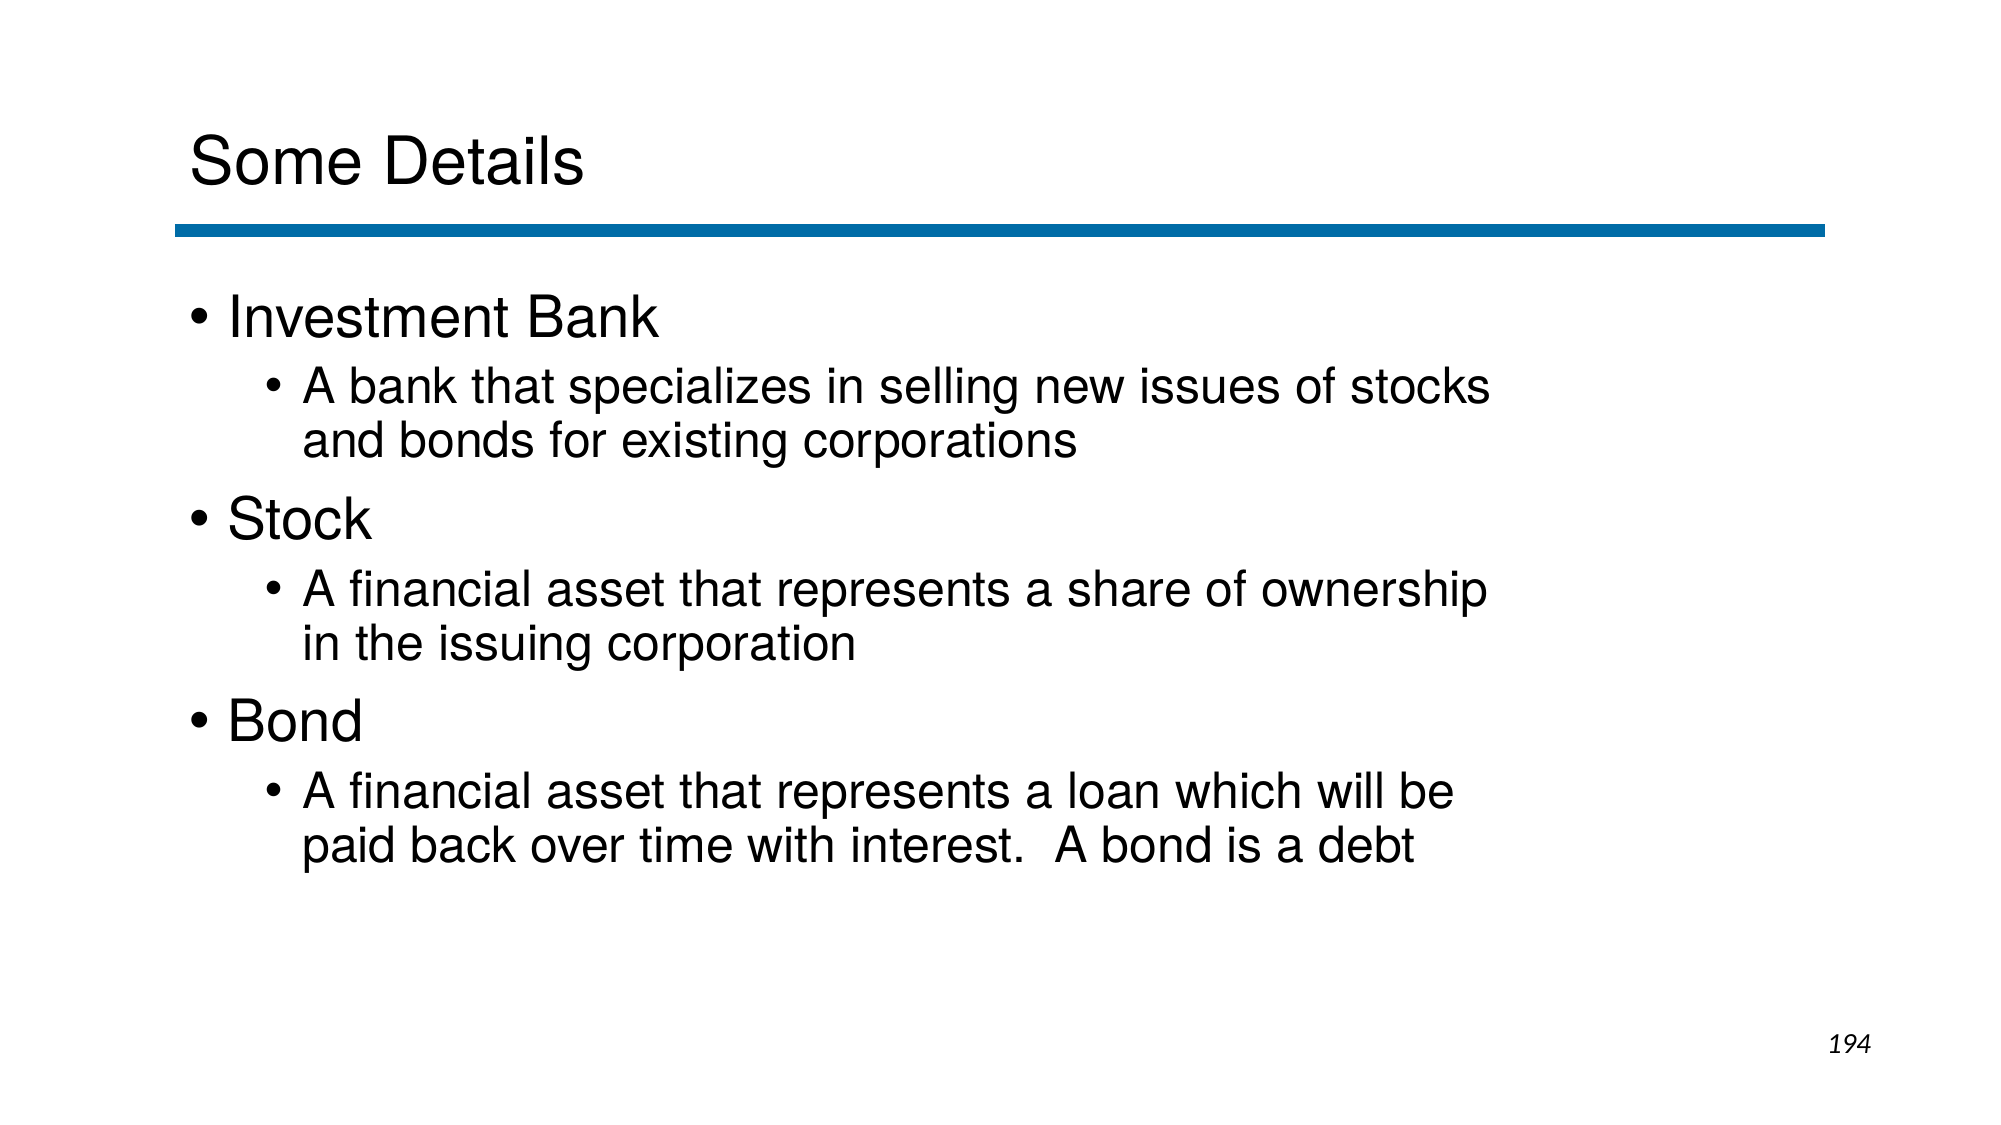

# Some Details
Investment Bank
A bank that specializes in selling new issues of stocks and bonds for existing corporations
Stock
A financial asset that represents a share of ownership in the issuing corporation
Bond
A financial asset that represents a loan which will be paid back over time with interest.  A bond is a debt